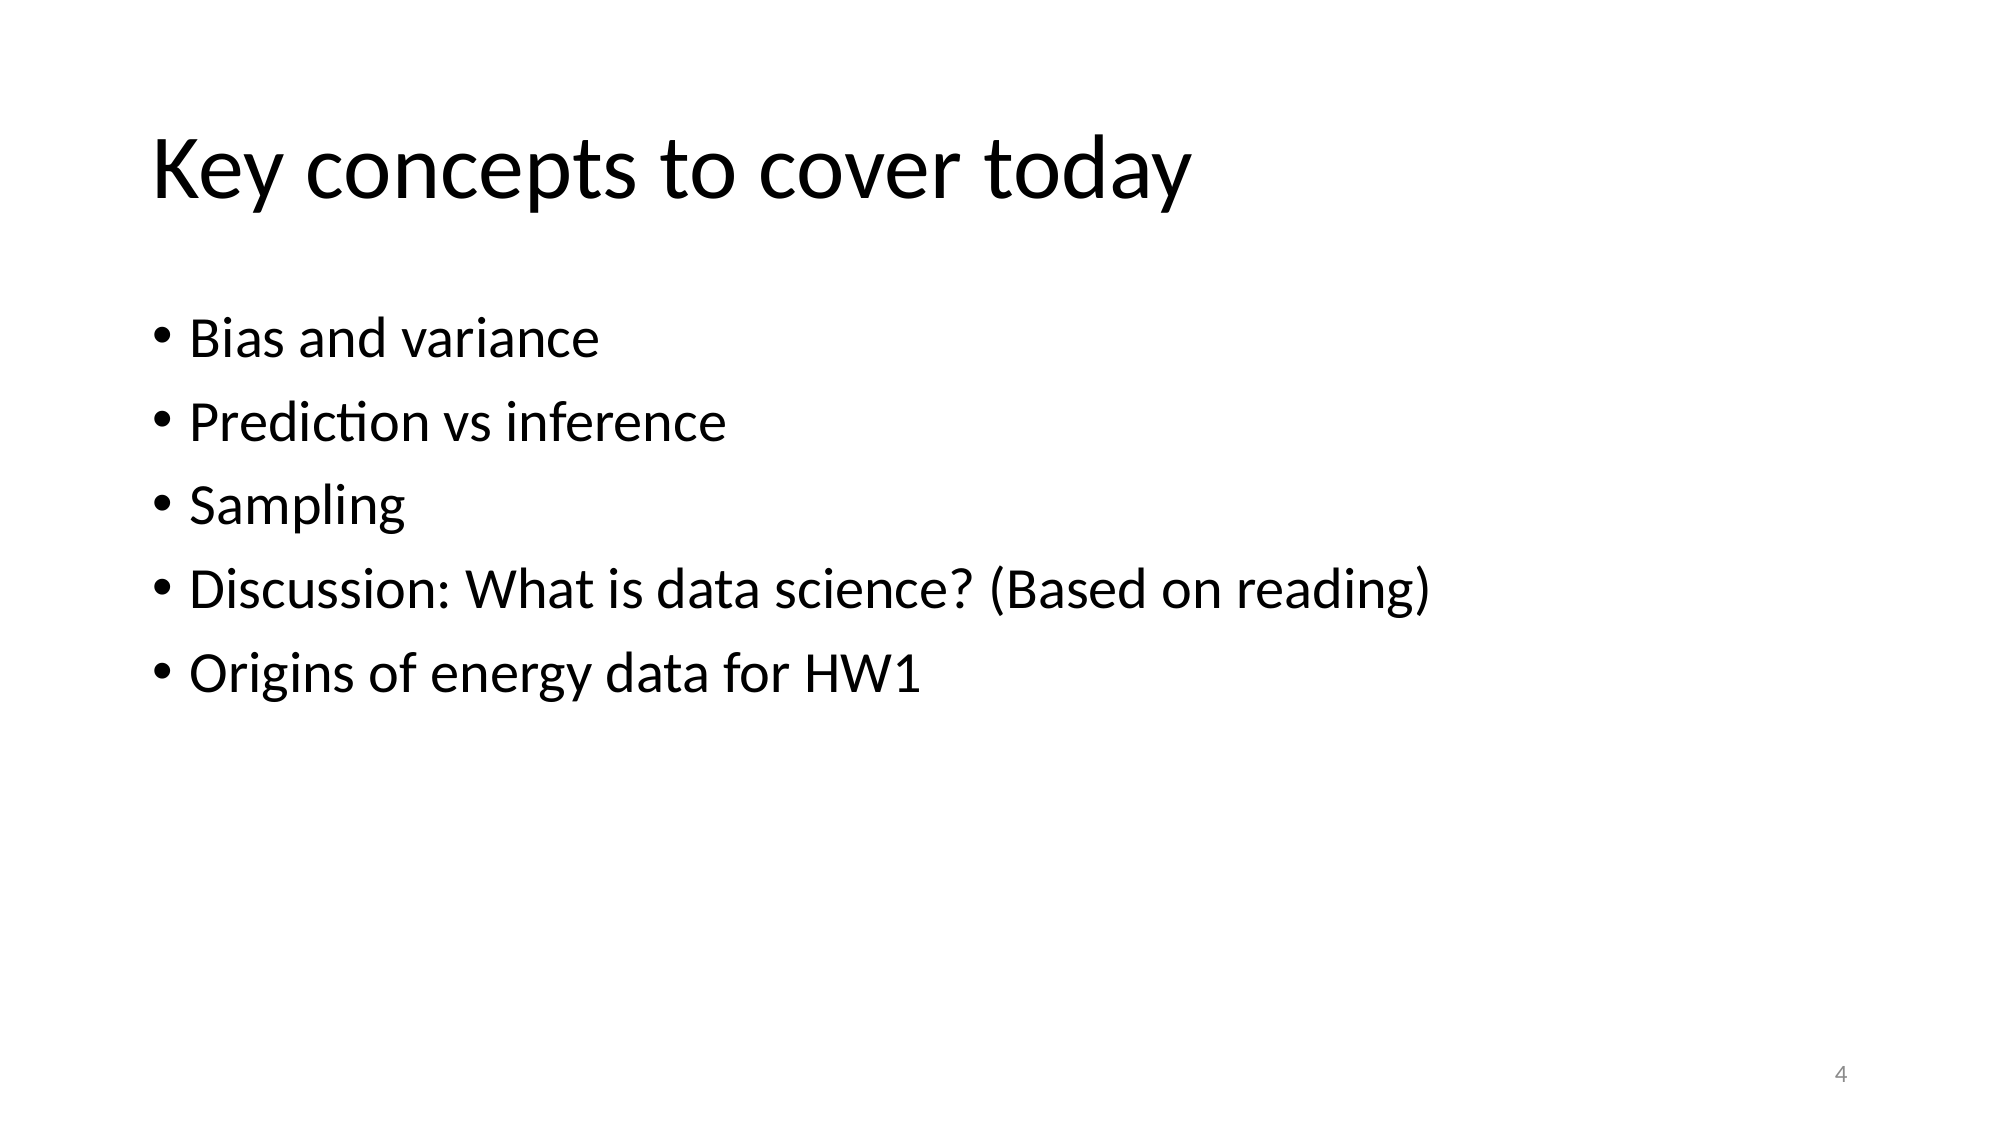

# Key concepts to cover today
Bias and variance
Prediction vs inference
Sampling
Discussion: What is data science? (Based on reading)
Origins of energy data for HW1
4